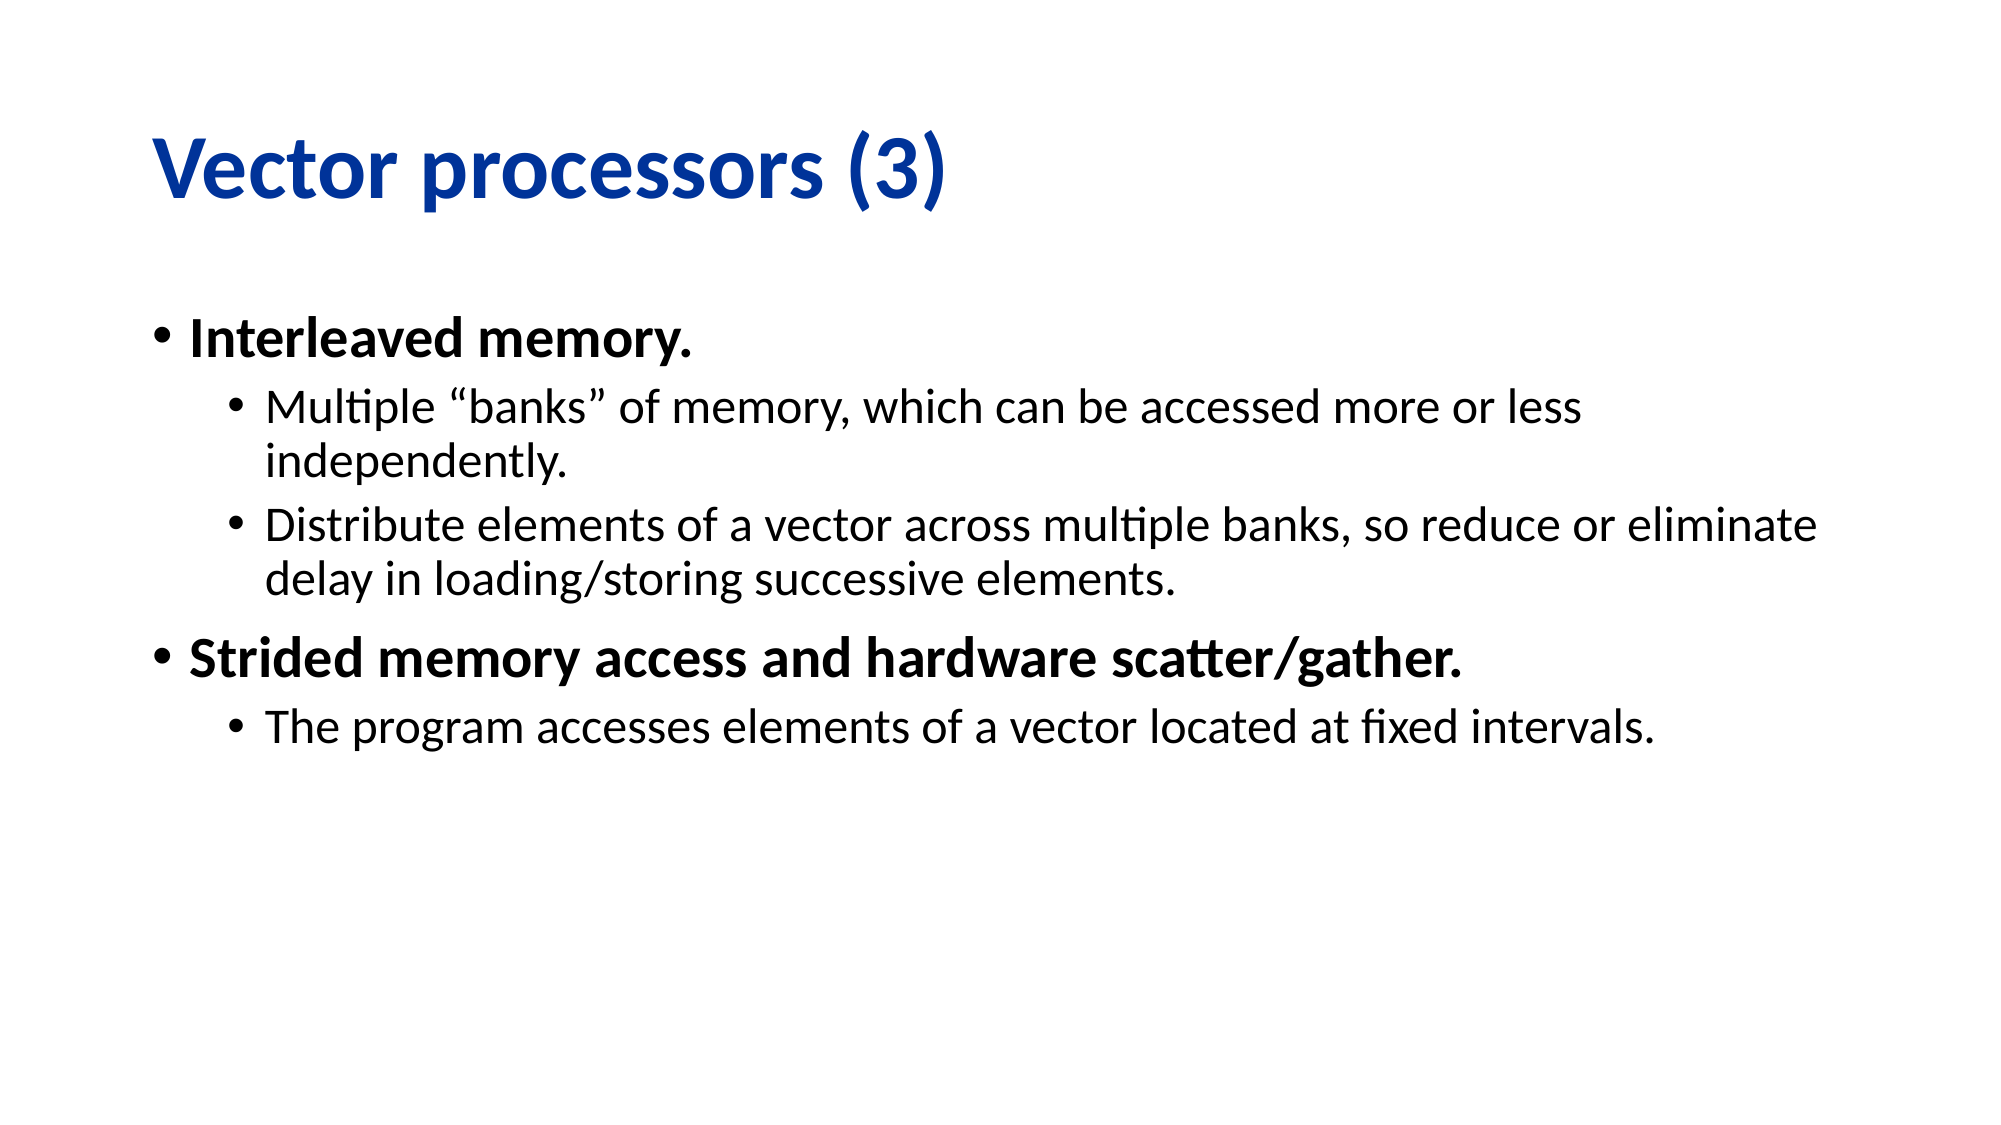

# Vector processors (3)
Interleaved memory.
Multiple “banks” of memory, which can be accessed more or less independently.
Distribute elements of a vector across multiple banks, so reduce or eliminate delay in loading/storing successive elements.
Strided memory access and hardware scatter/gather.
The program accesses elements of a vector located at fixed intervals.